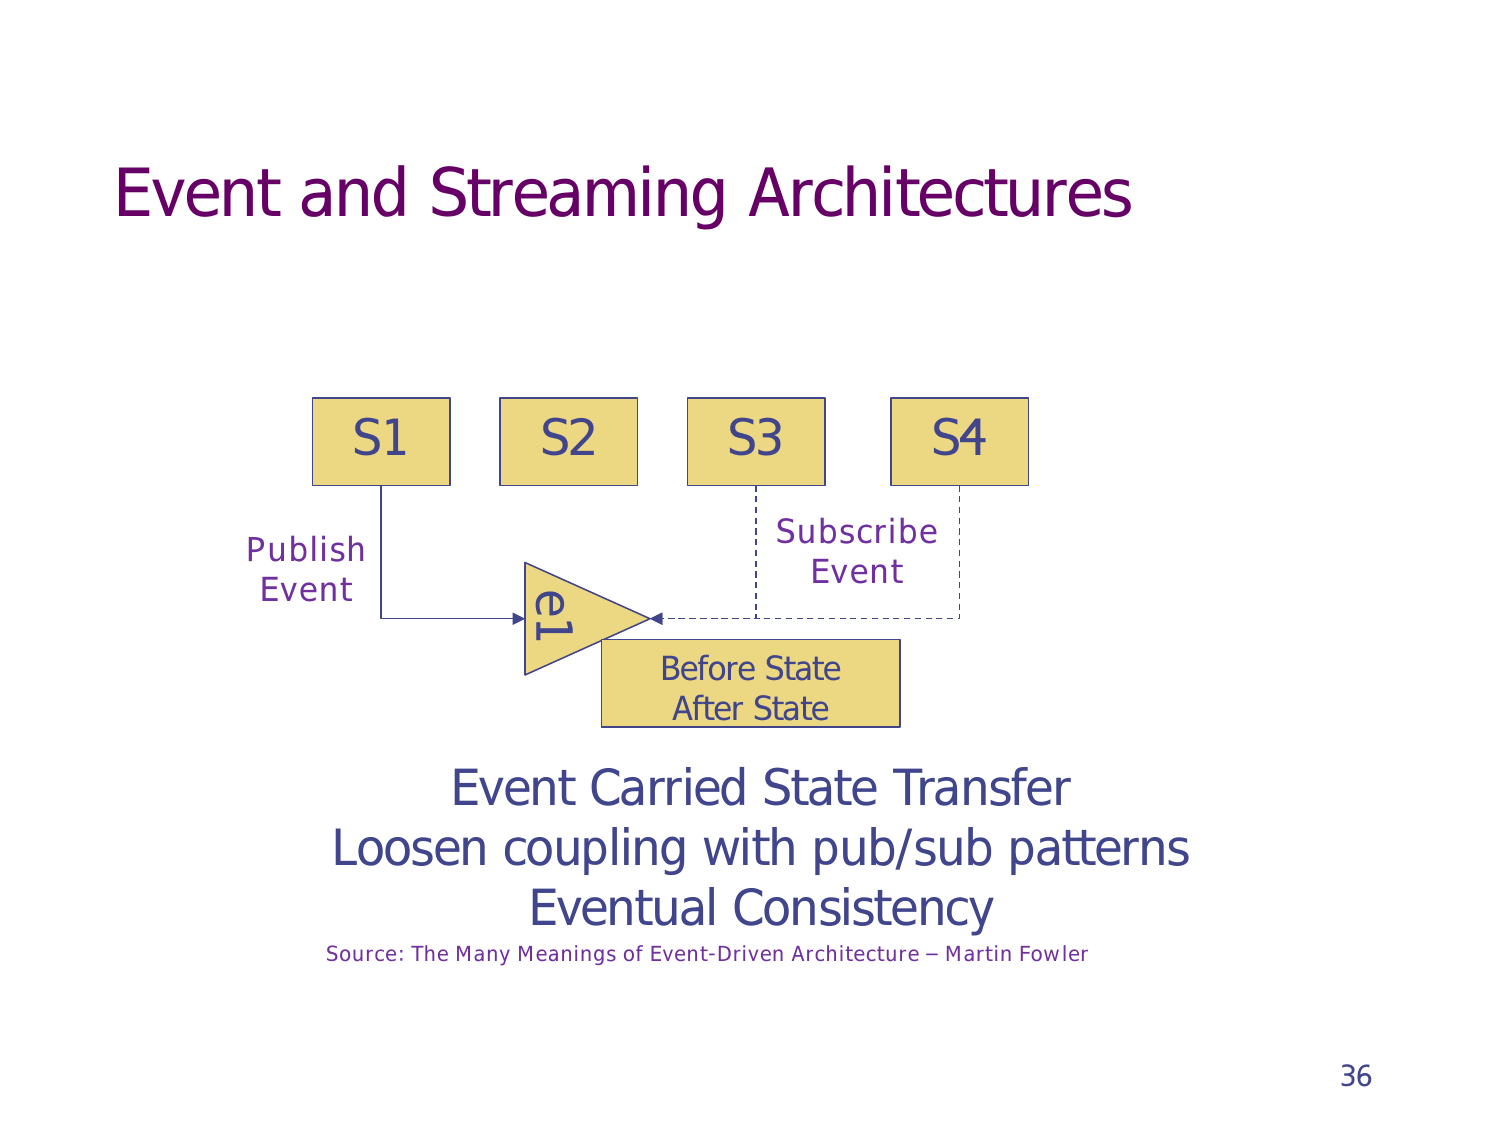

# Event and Streaming Architectures
S1
S2
S3
S4
Subscribe
Event
Publish
Event
e1
Before State
After State
Event Carried State Transfer
Loosen coupling with pub/sub patterns
Eventual Consistency
Source: The Many Meanings of Event-Driven Architecture – Martin Fowler
36